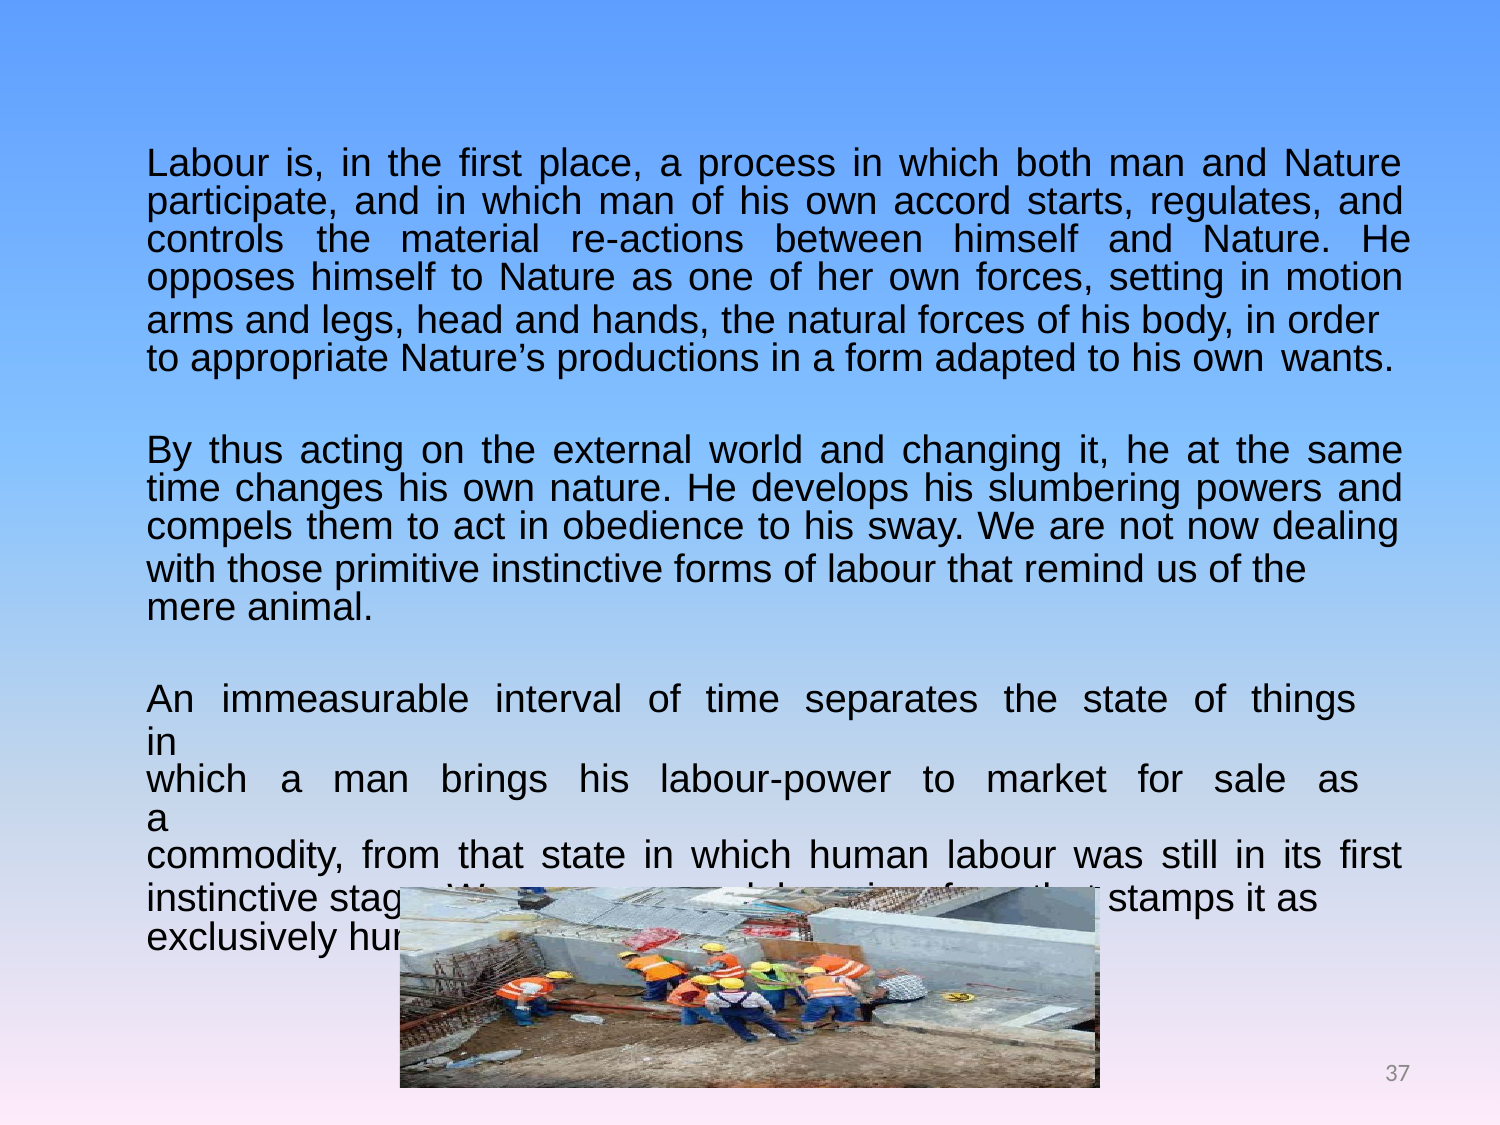

Labour is, in the first place, a process in which both man and Nature
participate, and in which man of his own accord starts, regulates, and
controls	the	material	re-actions	between	himself	and	Nature.	He
opposes himself to Nature as one of her own forces, setting in motion
arms and legs, head and hands, the natural forces of his body, in order  to appropriate Nature’s productions in a form adapted to his own wants.

By thus acting on the external world and changing it, he at the same
time changes his own nature. He develops his slumbering powers and
compels them to act in obedience to his sway. We are not now dealing
with those primitive instinctive forms of labour that remind us of the  mere animal.

An	immeasurable	interval	of	time	separates	the	state	of	things	in
which	a	man	brings	his	labour-power	to	market	for	sale	as	a
commodity, from that state in which human labour was still in its first
instinctive stage. We pre-suppose labour in a form that stamps it as  exclusively human.

37